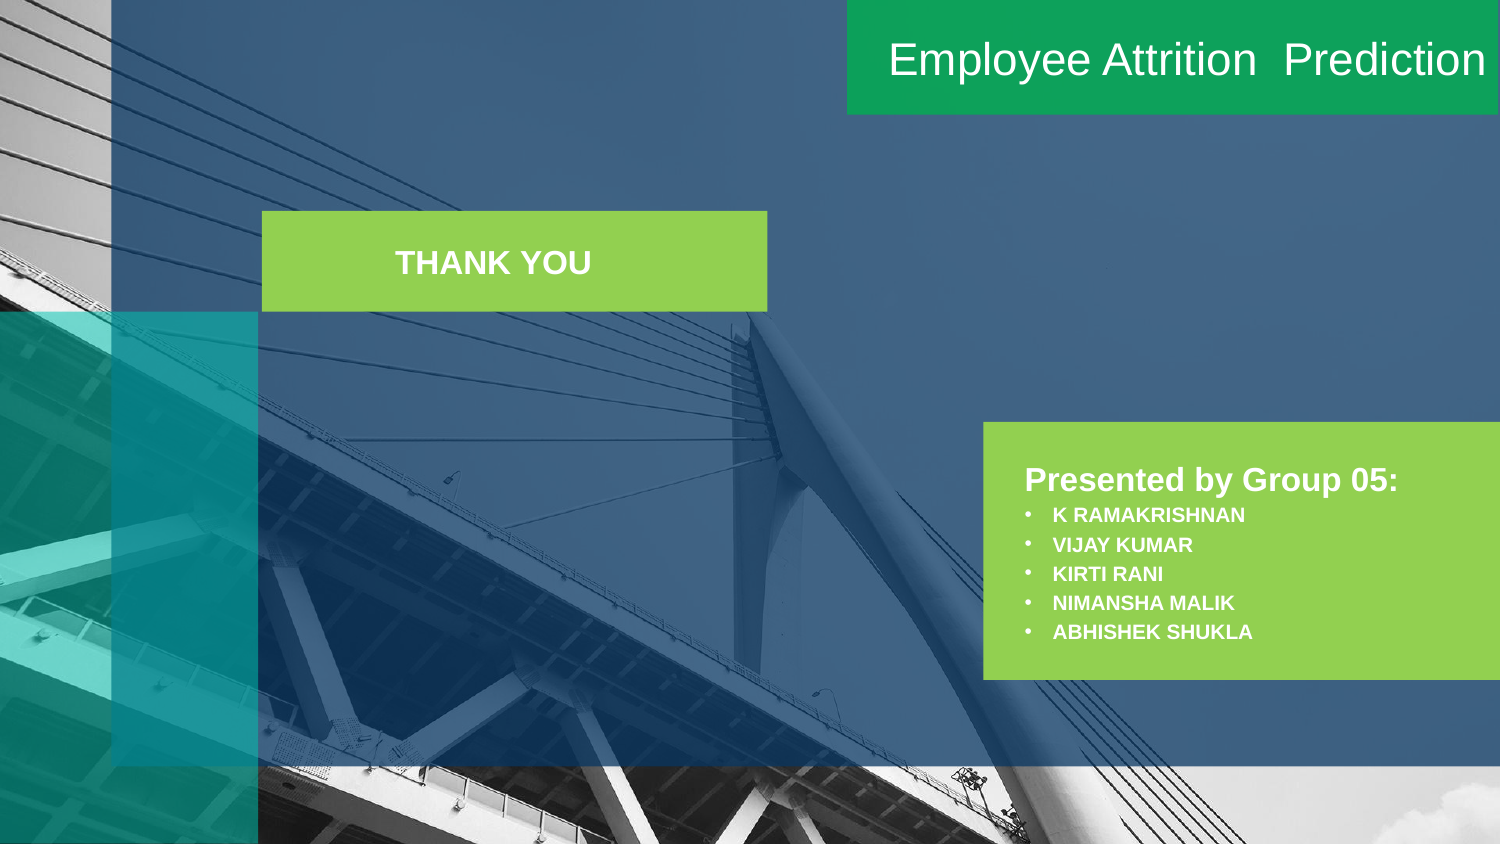

# Employee Attrition  Prediction
THANK YOU
Presented by Group 05:
K RAMAKRISHNAN
VIJAY KUMAR
KIRTI RANI
NIMANSHA MALIK
ABHISHEK SHUKLA